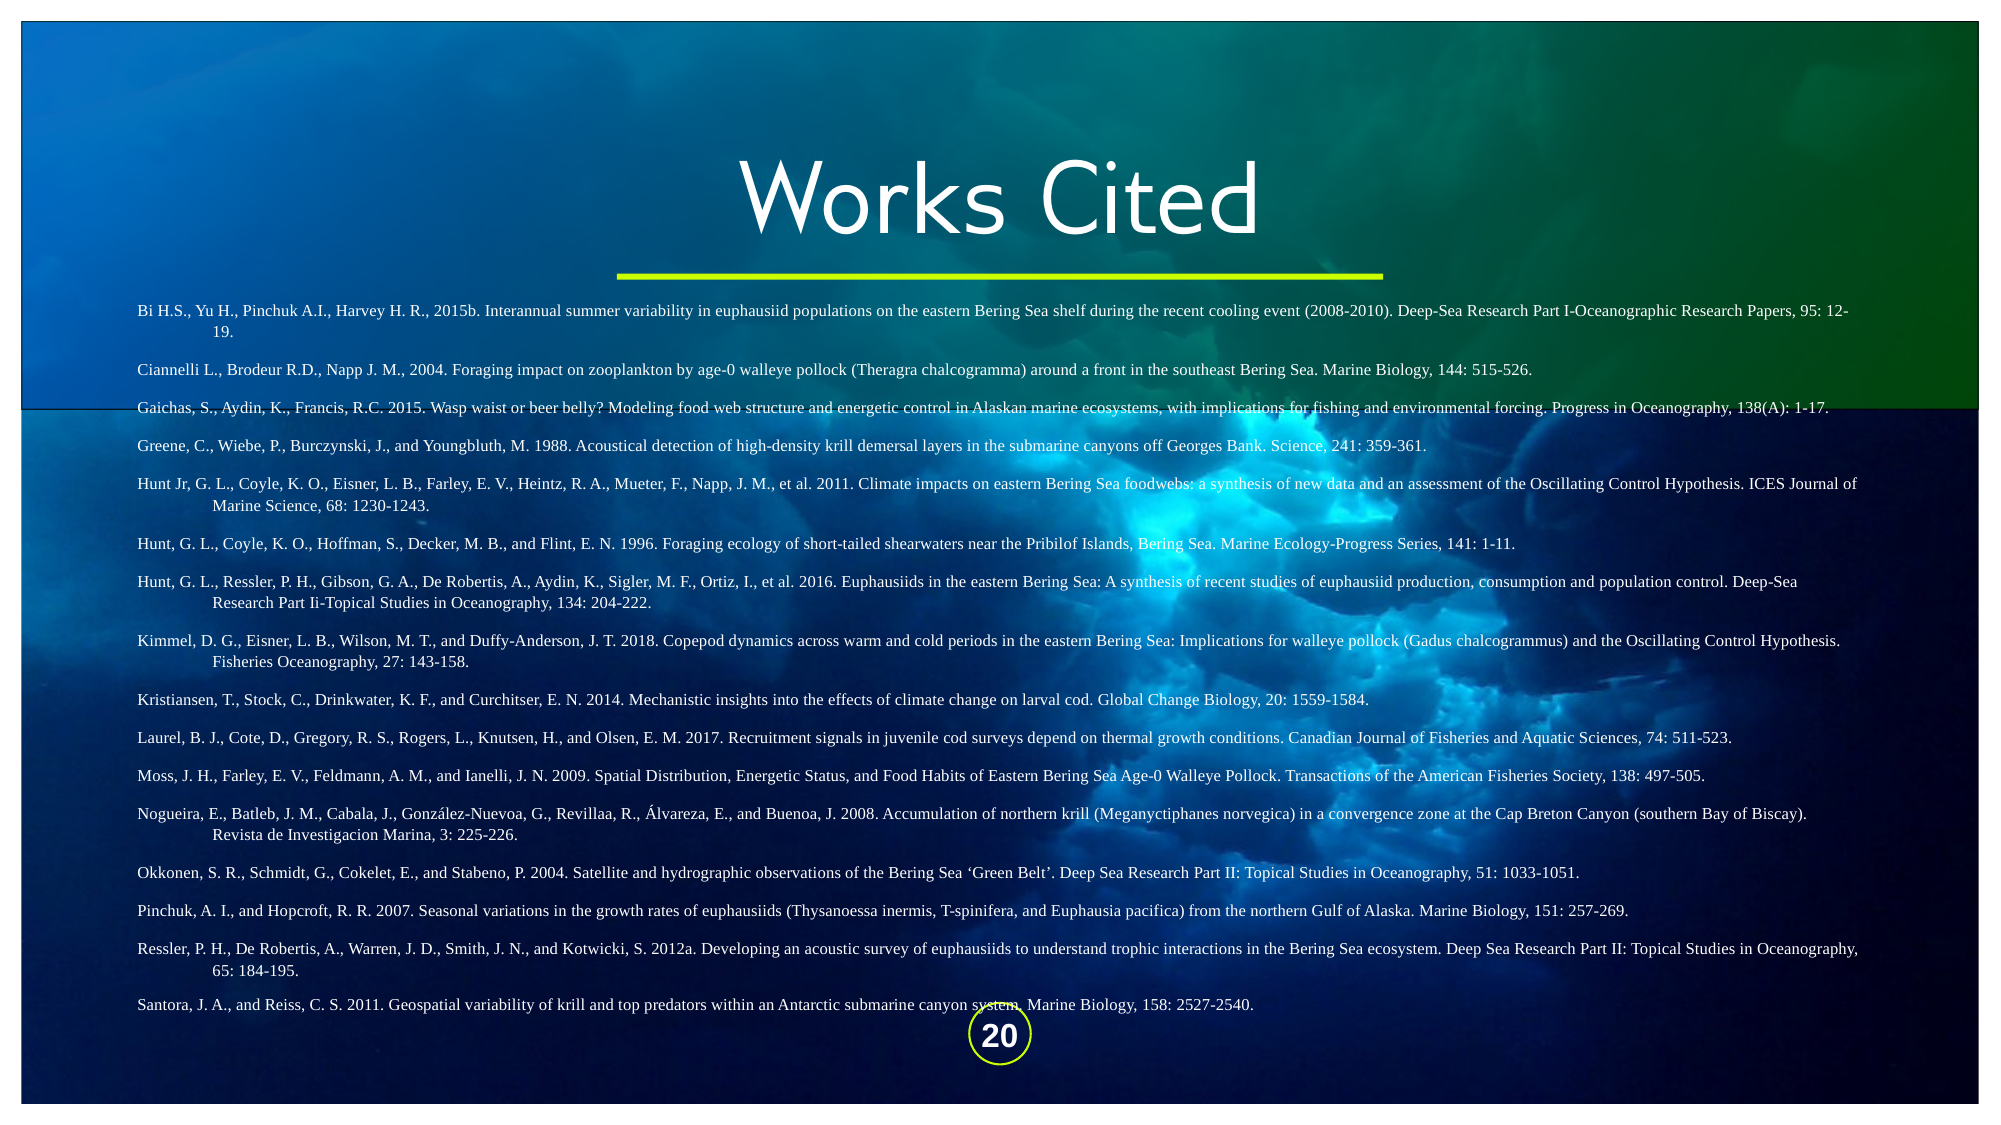

# Works Cited
Bi H.S., Yu H., Pinchuk A.I., Harvey H. R., 2015b. Interannual summer variability in euphausiid populations on the eastern Bering Sea shelf during the recent cooling event (2008-2010). Deep-Sea Research Part I-Oceanographic Research Papers, 95: 12-19.
Ciannelli L., Brodeur R.D., Napp J. M., 2004. Foraging impact on zooplankton by age-0 walleye pollock (Theragra chalcogramma) around a front in the southeast Bering Sea. Marine Biology, 144: 515-526.
Gaichas, S., Aydin, K., Francis, R.C. 2015. Wasp waist or beer belly? Modeling food web structure and energetic control in Alaskan marine ecosystems, with implications for fishing and environmental forcing. Progress in Oceanography, 138(A): 1-17.
Greene, C., Wiebe, P., Burczynski, J., and Youngbluth, M. 1988. Acoustical detection of high-density krill demersal layers in the submarine canyons off Georges Bank. Science, 241: 359-361.
Hunt Jr, G. L., Coyle, K. O., Eisner, L. B., Farley, E. V., Heintz, R. A., Mueter, F., Napp, J. M., et al. 2011. Climate impacts on eastern Bering Sea foodwebs: a synthesis of new data and an assessment of the Oscillating Control Hypothesis. ICES Journal of Marine Science, 68: 1230-1243.
Hunt, G. L., Coyle, K. O., Hoffman, S., Decker, M. B., and Flint, E. N. 1996. Foraging ecology of short-tailed shearwaters near the Pribilof Islands, Bering Sea. Marine Ecology-Progress Series, 141: 1-11.
Hunt, G. L., Ressler, P. H., Gibson, G. A., De Robertis, A., Aydin, K., Sigler, M. F., Ortiz, I., et al. 2016. Euphausiids in the eastern Bering Sea: A synthesis of recent studies of euphausiid production, consumption and population control. Deep-Sea Research Part Ii-Topical Studies in Oceanography, 134: 204-222.
Kimmel, D. G., Eisner, L. B., Wilson, M. T., and Duffy-Anderson, J. T. 2018. Copepod dynamics across warm and cold periods in the eastern Bering Sea: Implications for walleye pollock (Gadus chalcogrammus) and the Oscillating Control Hypothesis. Fisheries Oceanography, 27: 143-158.
Kristiansen, T., Stock, C., Drinkwater, K. F., and Curchitser, E. N. 2014. Mechanistic insights into the effects of climate change on larval cod. Global Change Biology, 20: 1559-1584.
Laurel, B. J., Cote, D., Gregory, R. S., Rogers, L., Knutsen, H., and Olsen, E. M. 2017. Recruitment signals in juvenile cod surveys depend on thermal growth conditions. Canadian Journal of Fisheries and Aquatic Sciences, 74: 511-523.
Moss, J. H., Farley, E. V., Feldmann, A. M., and Ianelli, J. N. 2009. Spatial Distribution, Energetic Status, and Food Habits of Eastern Bering Sea Age-0 Walleye Pollock. Transactions of the American Fisheries Society, 138: 497-505.
Nogueira, E., Batleb, J. M., Cabala, J., González-Nuevoa, G., Revillaa, R., Álvareza, E., and Buenoa, J. 2008. Accumulation of northern krill (Meganyctiphanes norvegica) in a convergence zone at the Cap Breton Canyon (southern Bay of Biscay). Revista de Investigacion Marina, 3: 225-226.
Okkonen, S. R., Schmidt, G., Cokelet, E., and Stabeno, P. 2004. Satellite and hydrographic observations of the Bering Sea ‘Green Belt’. Deep Sea Research Part II: Topical Studies in Oceanography, 51: 1033-1051.
Pinchuk, A. I., and Hopcroft, R. R. 2007. Seasonal variations in the growth rates of euphausiids (Thysanoessa inermis, T-spinifera, and Euphausia pacifica) from the northern Gulf of Alaska. Marine Biology, 151: 257-269.
Ressler, P. H., De Robertis, A., Warren, J. D., Smith, J. N., and Kotwicki, S. 2012a. Developing an acoustic survey of euphausiids to understand trophic interactions in the Bering Sea ecosystem. Deep Sea Research Part II: Topical Studies in Oceanography, 65: 184-195.
Santora, J. A., and Reiss, C. S. 2011. Geospatial variability of krill and top predators within an Antarctic submarine canyon system. Marine Biology, 158: 2527-2540.
20